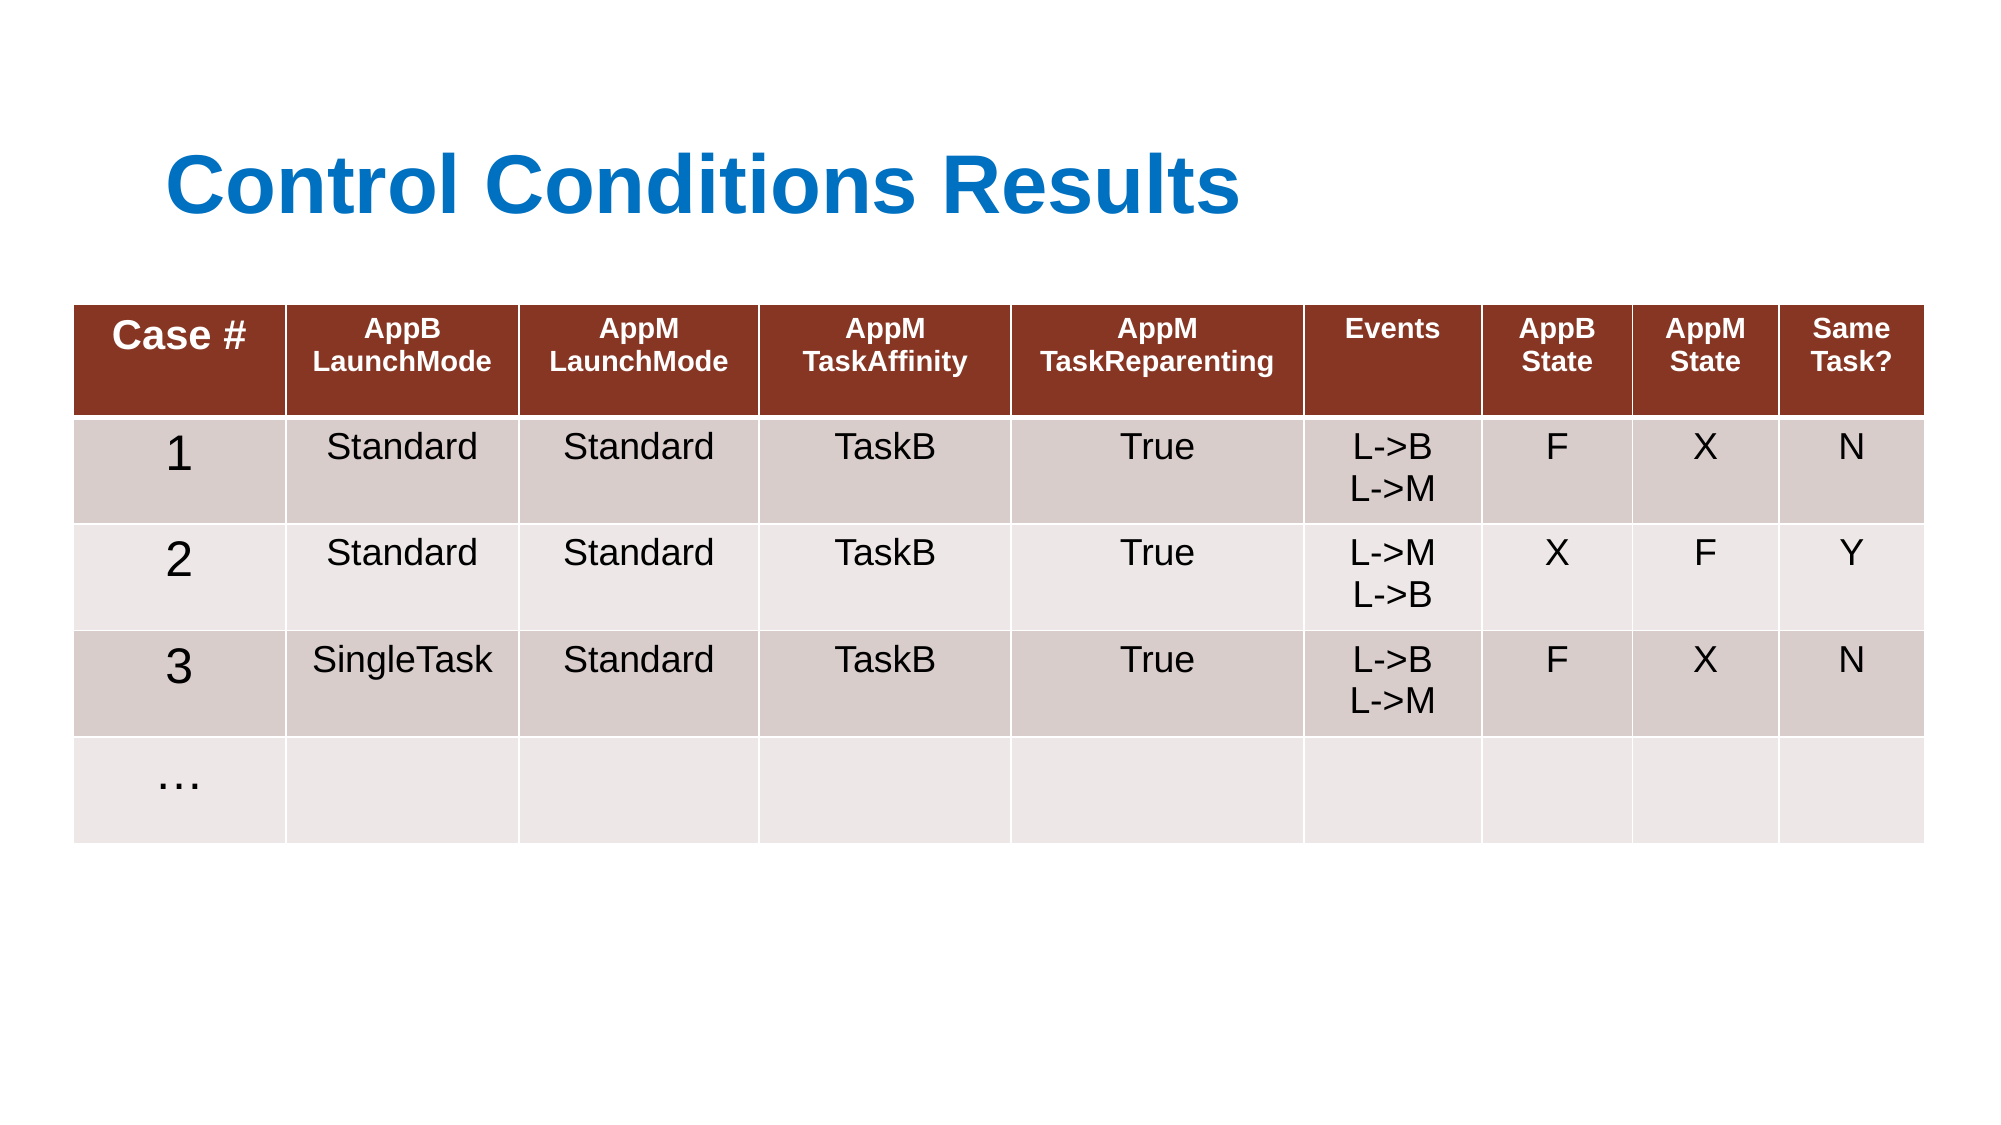

# Control Conditions Results
| Case # | AppB LaunchMode | AppM LaunchMode | AppM TaskAffinity | AppM TaskReparenting | Events | AppB State | AppM State | Same Task? |
| --- | --- | --- | --- | --- | --- | --- | --- | --- |
| 1 | Standard | Standard | TaskB | True | L->B L->M | F | X | N |
| 2 | Standard | Standard | TaskB | True | L->M L->B | X | F | Y |
| 3 | SingleTask | Standard | TaskB | True | L->B L->M | F | X | N |
| … |  |  |  |  |  |  |  |  |